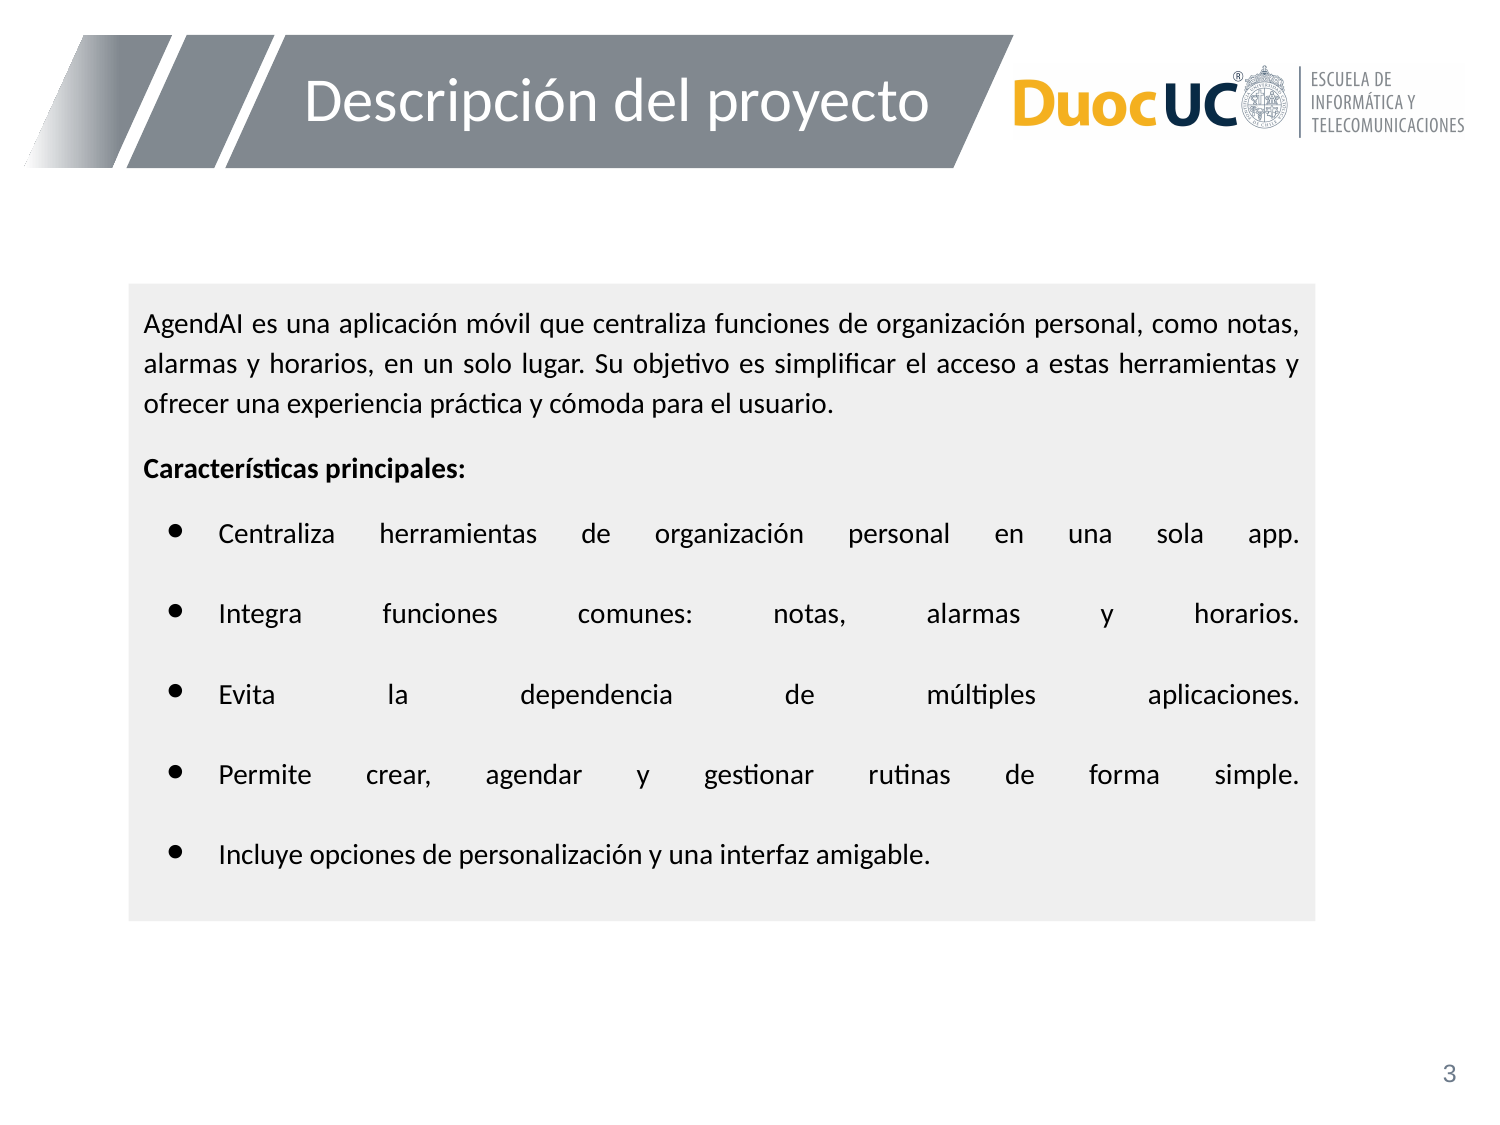

# Descripción del proyecto
AgendAI es una aplicación móvil que centraliza funciones de organización personal, como notas, alarmas y horarios, en un solo lugar. Su objetivo es simplificar el acceso a estas herramientas y ofrecer una experiencia práctica y cómoda para el usuario.
Características principales:
Centraliza herramientas de organización personal en una sola app.
Integra funciones comunes: notas, alarmas y horarios.
Evita la dependencia de múltiples aplicaciones.
Permite crear, agendar y gestionar rutinas de forma simple.
Incluye opciones de personalización y una interfaz amigable.